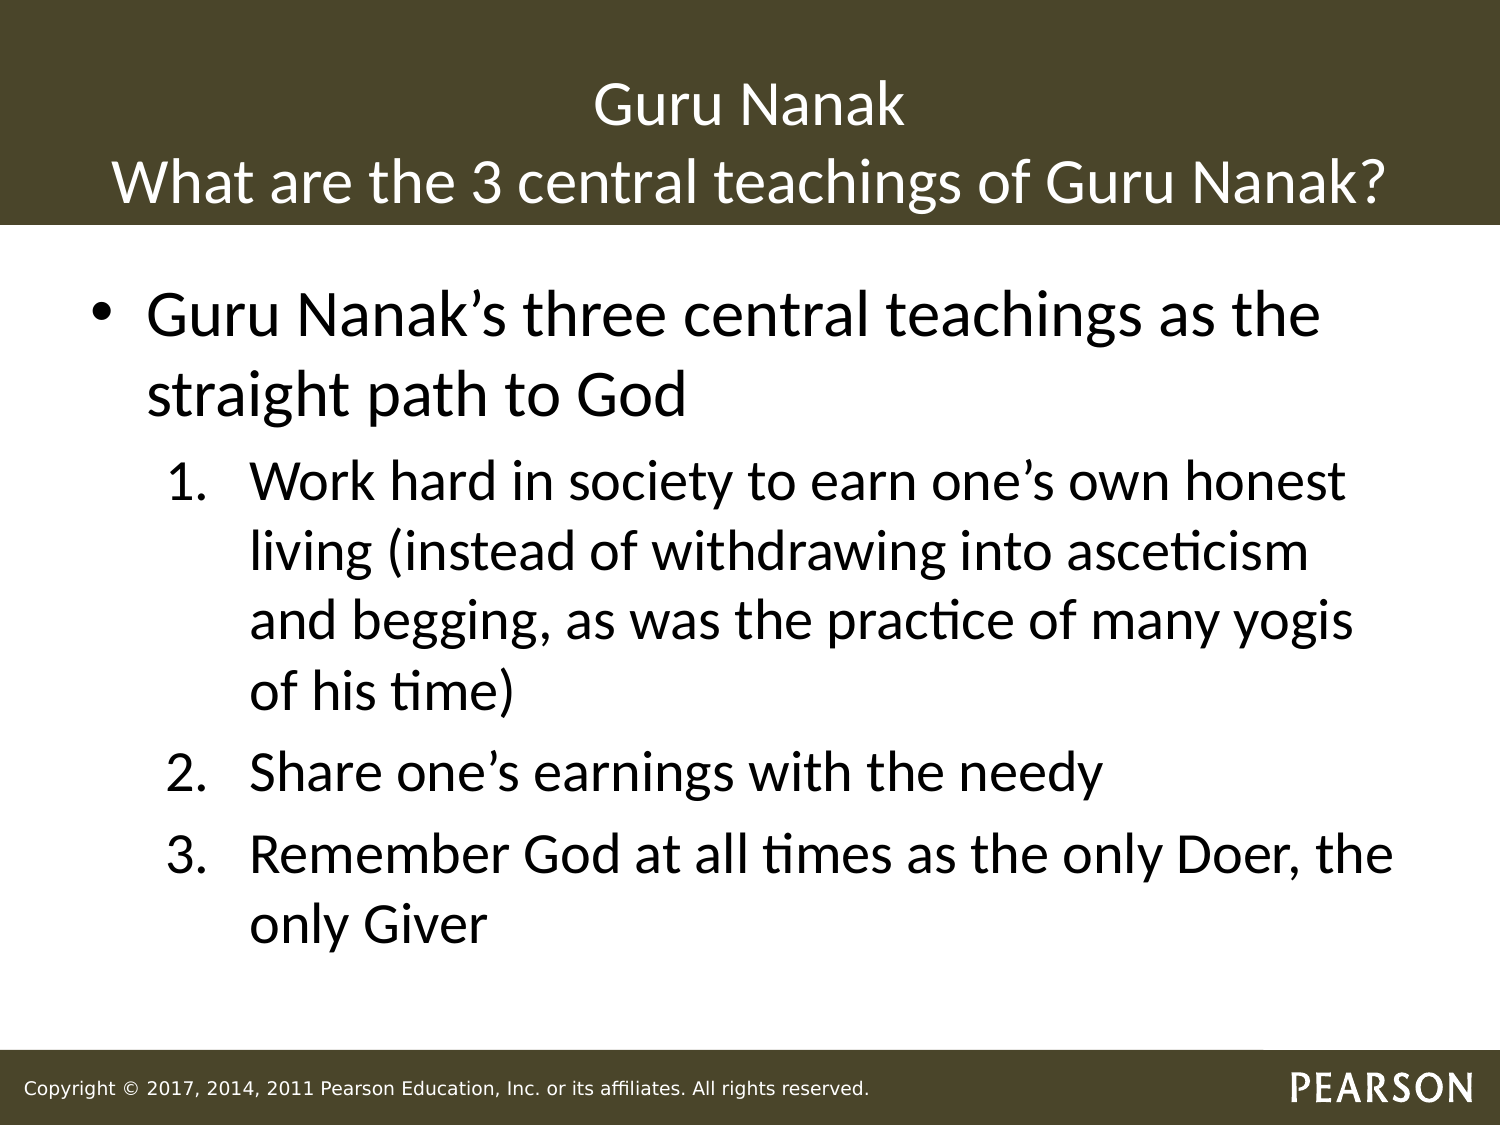

# Guru Nanak What are the 3 central teachings of Guru Nanak?
Guru Nanak’s three central teachings as the straight path to God
Work hard in society to earn one’s own honest living (instead of withdrawing into asceticism and begging, as was the practice of many yogis of his time)
Share one’s earnings with the needy
Remember God at all times as the only Doer, the only Giver